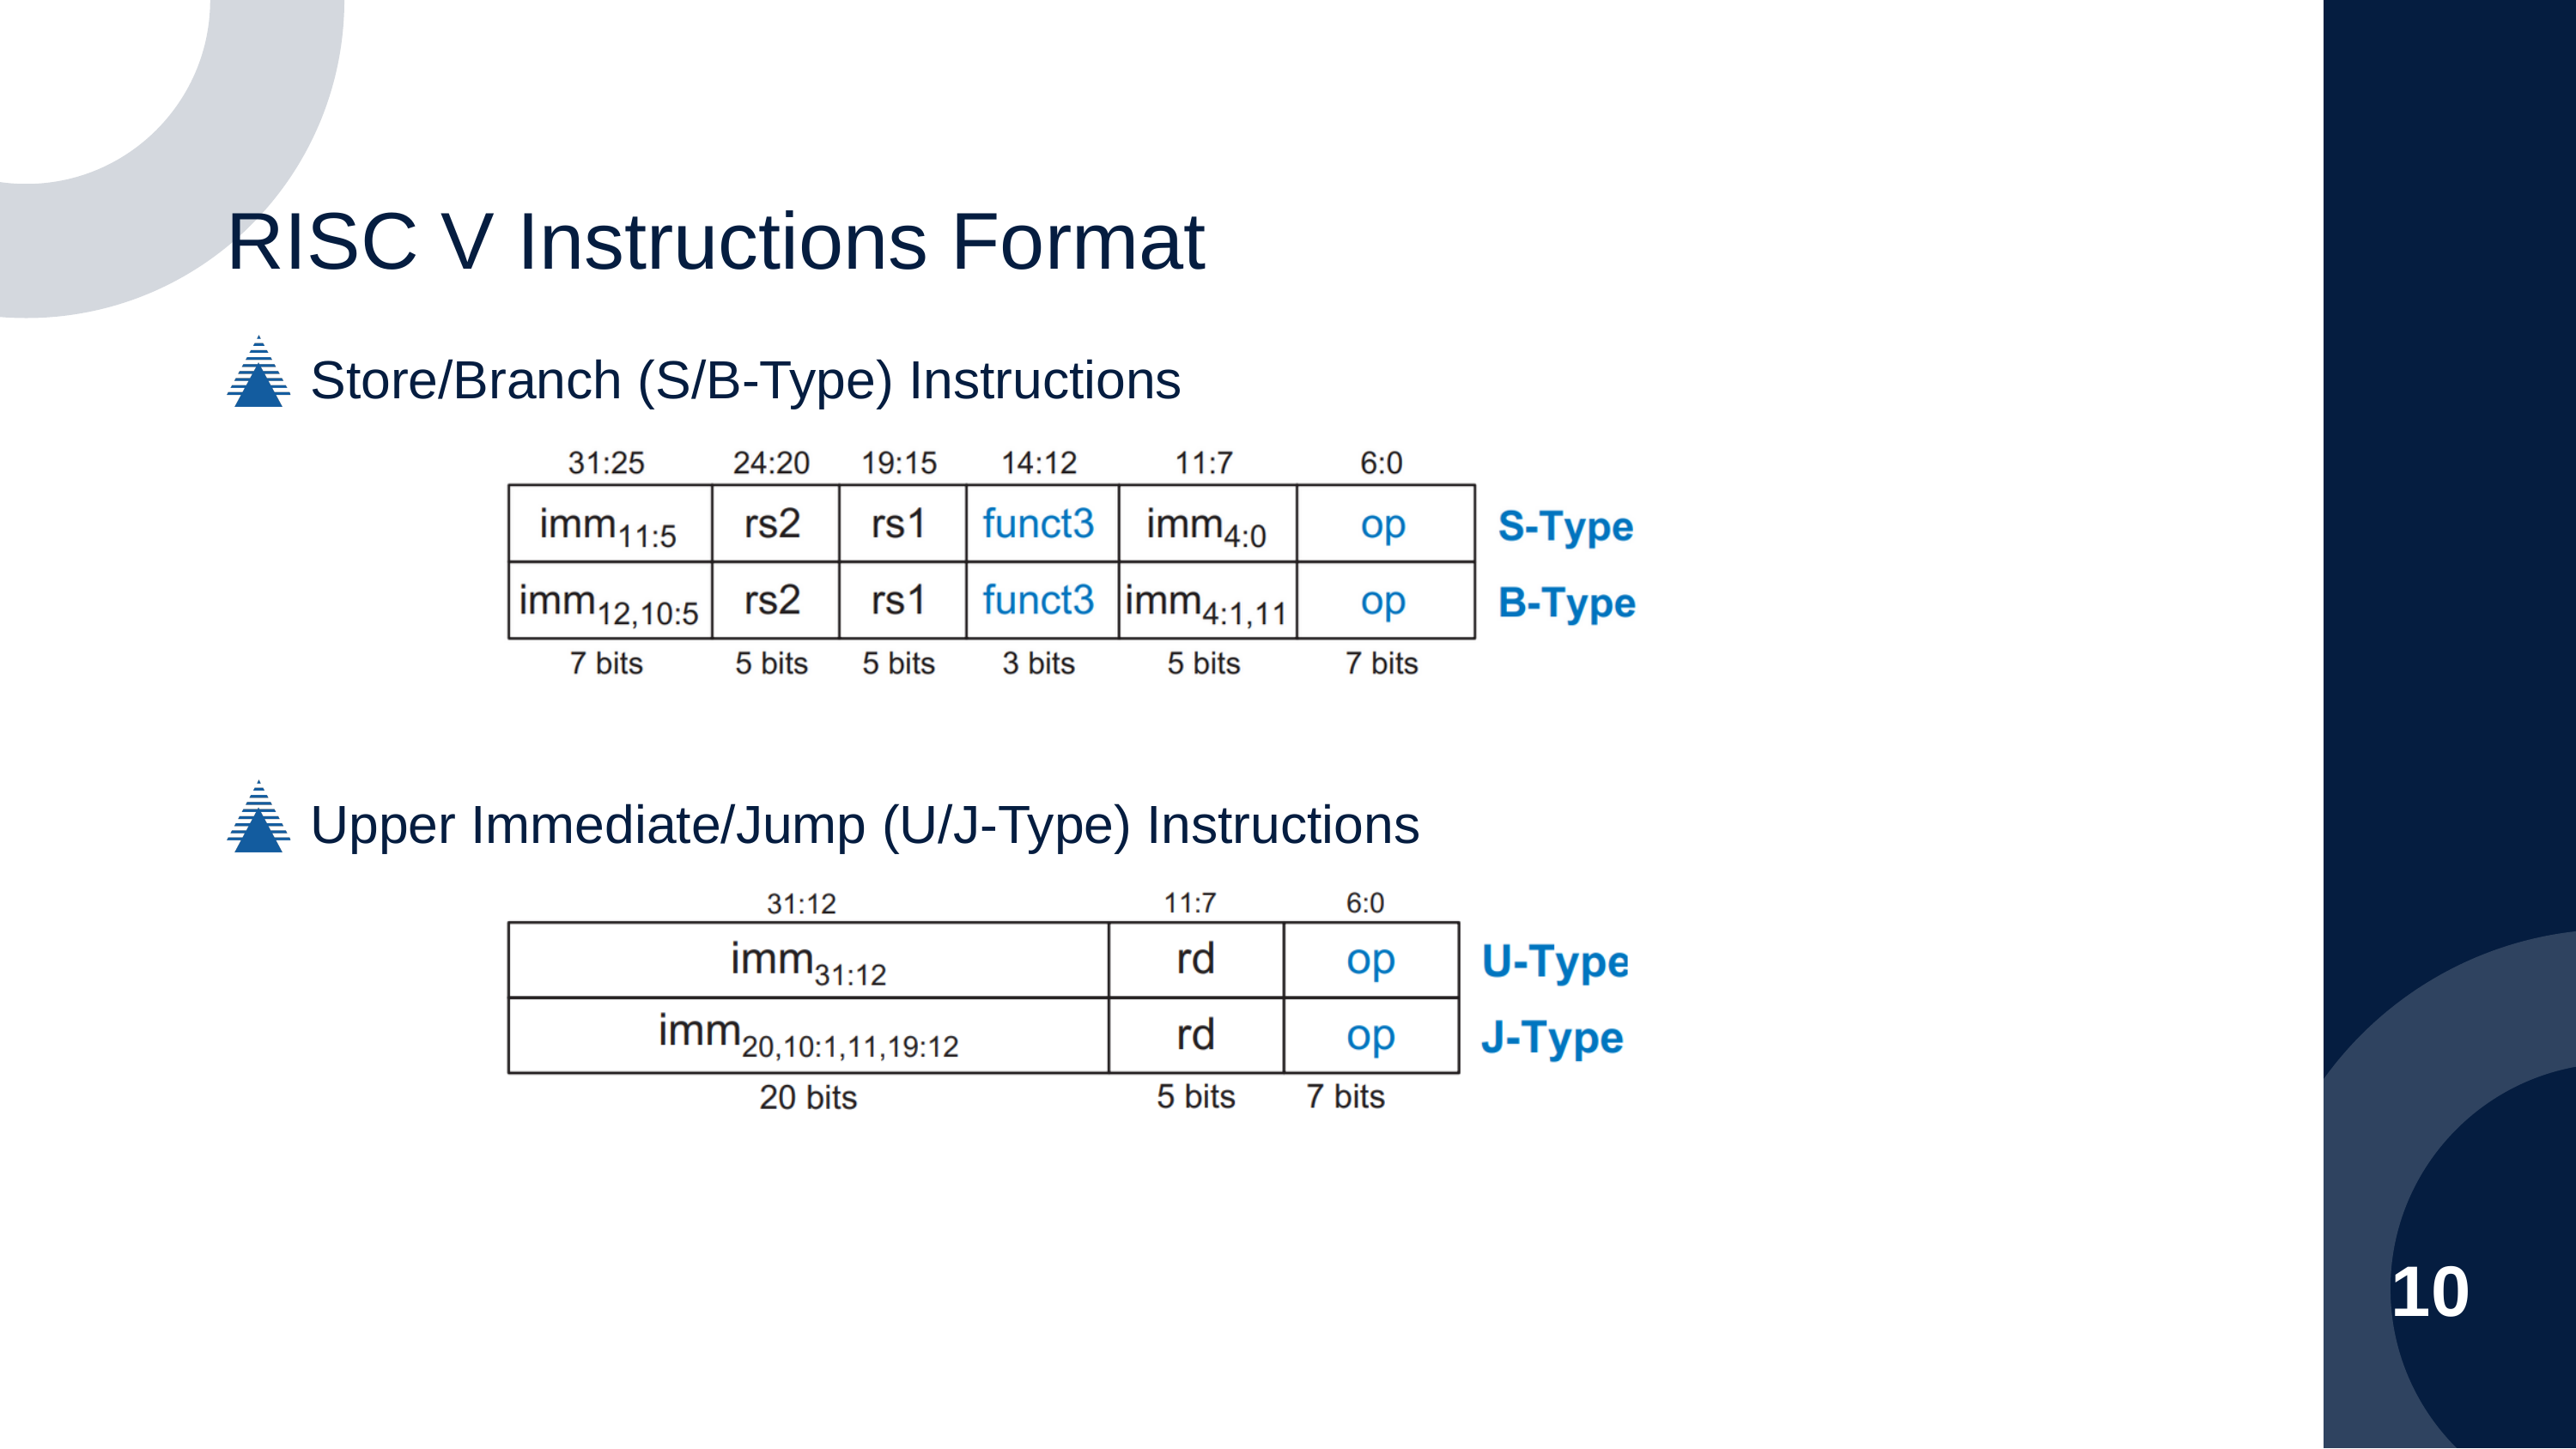

RISC V Instructions Format
Store/Branch (S/B-Type) Instructions

Upper Immediate/Jump (U/J-Type) Instructions

10